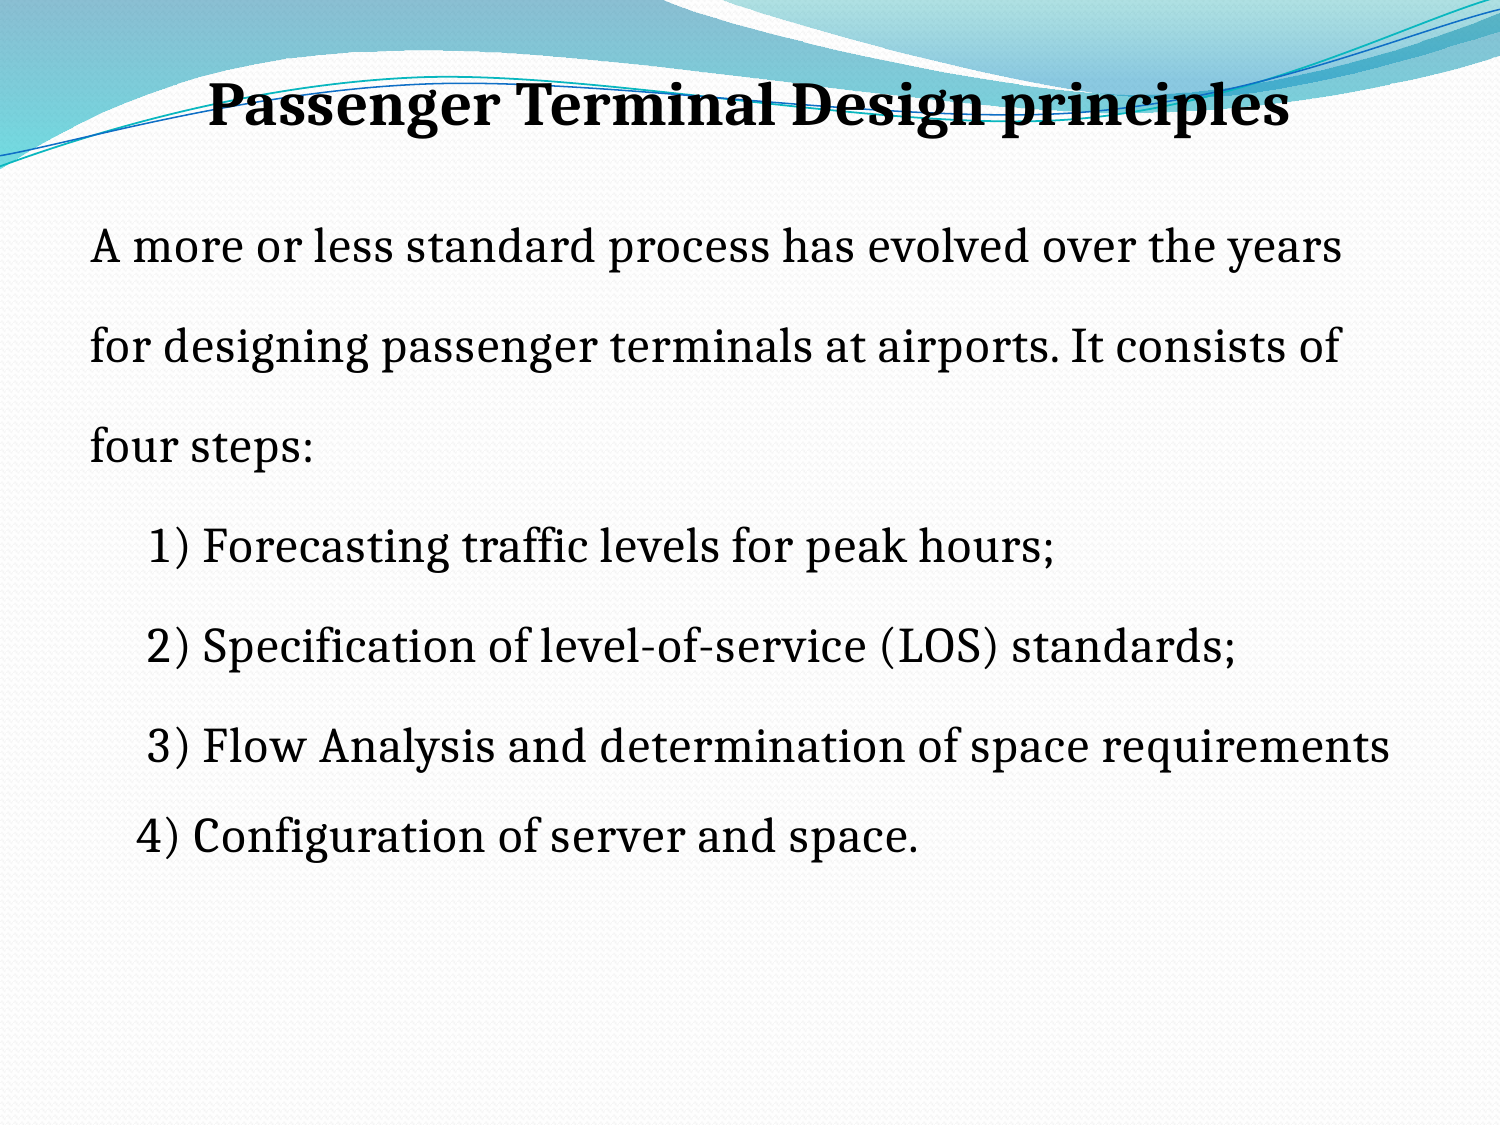

# Passenger Terminal Design principles
A more or less standard process has evolved over the years
for designing passenger terminals at airports. It consists of
four steps:
     1) Forecasting traffic levels for peak hours;
     2) Specification of level-of-service (LOS) standards;
     3) Flow Analysis and determination of space requirements 4) Configuration of server and space.